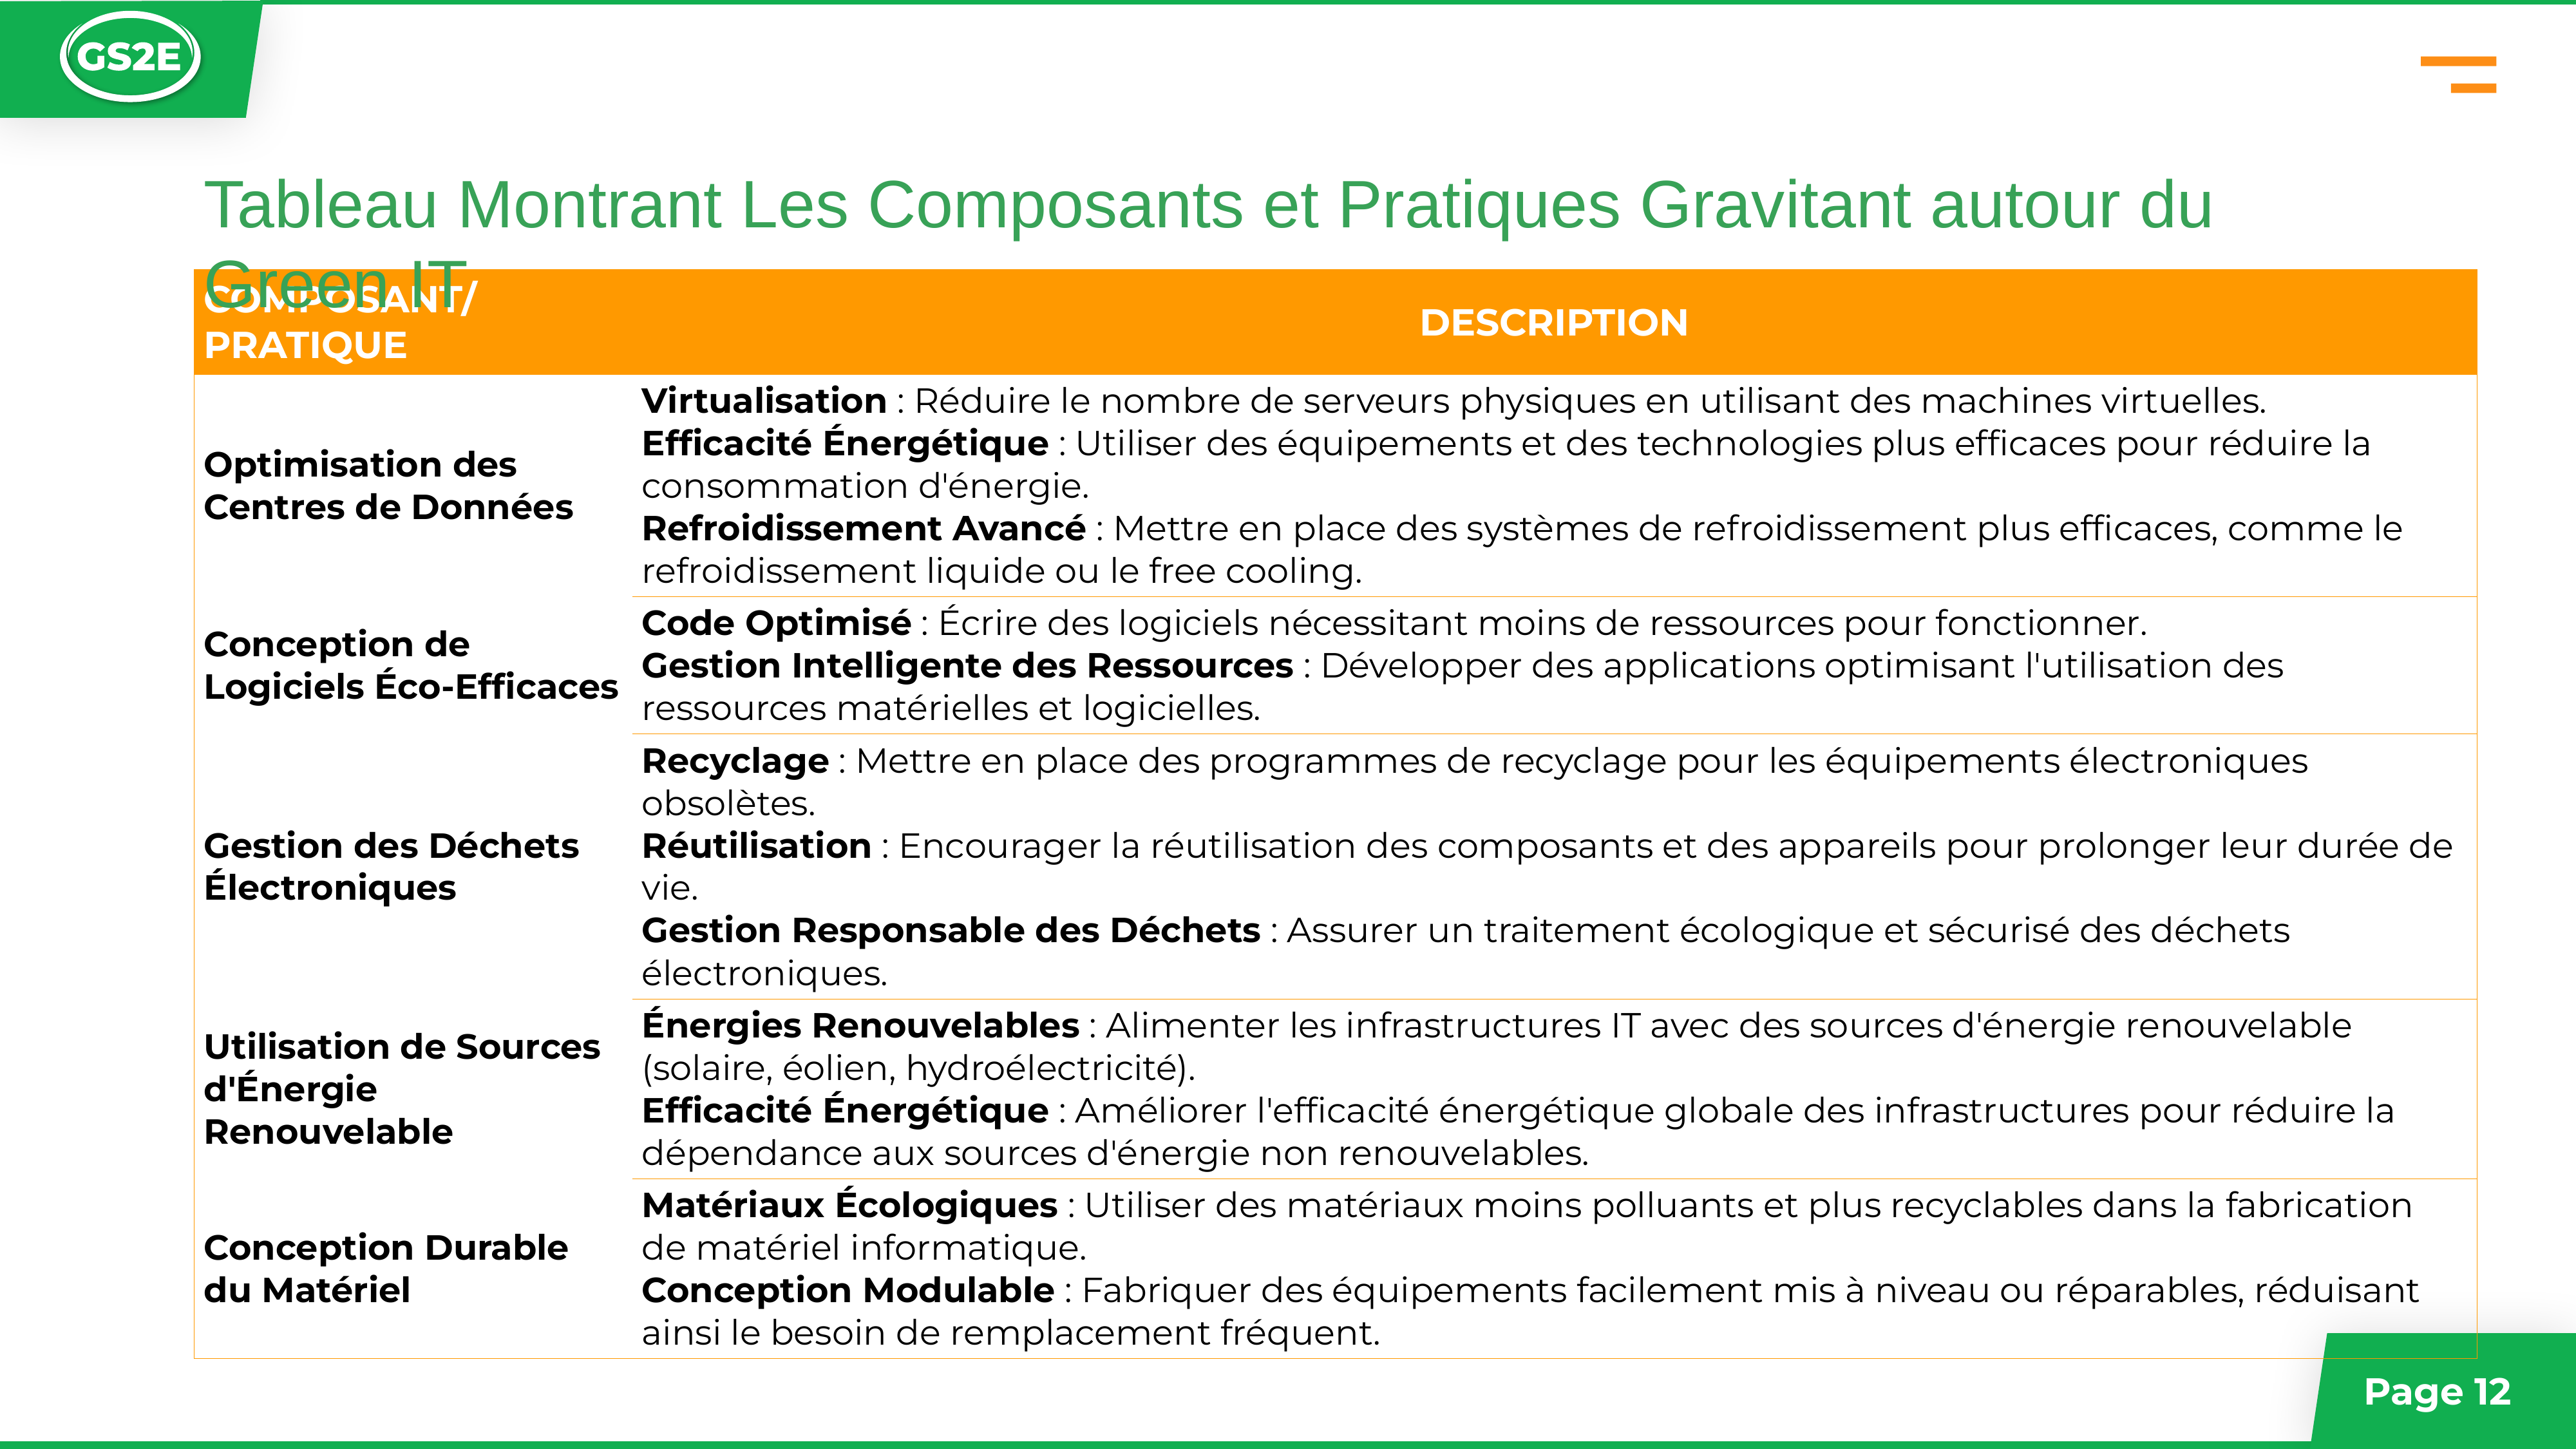

Tableau Montrant Les Composants et Pratiques Gravitant autour du Green IT

| COMPOSANT/PRATIQUE | DESCRIPTION |
| --- | --- |
| Optimisation des Centres de Données | Virtualisation : Réduire le nombre de serveurs physiques en utilisant des machines virtuelles. Efficacité Énergétique : Utiliser des équipements et des technologies plus efficaces pour réduire la consommation d'énergie. Refroidissement Avancé : Mettre en place des systèmes de refroidissement plus efficaces, comme le refroidissement liquide ou le free cooling. |
| Conception de Logiciels Éco-Efficaces | Code Optimisé : Écrire des logiciels nécessitant moins de ressources pour fonctionner. Gestion Intelligente des Ressources : Développer des applications optimisant l'utilisation des ressources matérielles et logicielles. |
| Gestion des Déchets Électroniques | Recyclage : Mettre en place des programmes de recyclage pour les équipements électroniques obsolètes. Réutilisation : Encourager la réutilisation des composants et des appareils pour prolonger leur durée de vie. Gestion Responsable des Déchets : Assurer un traitement écologique et sécurisé des déchets électroniques. |
| Utilisation de Sources d'Énergie Renouvelable | Énergies Renouvelables : Alimenter les infrastructures IT avec des sources d'énergie renouvelable (solaire, éolien, hydroélectricité). Efficacité Énergétique : Améliorer l'efficacité énergétique globale des infrastructures pour réduire la dépendance aux sources d'énergie non renouvelables. |
| Conception Durable du Matériel | Matériaux Écologiques : Utiliser des matériaux moins polluants et plus recyclables dans la fabrication de matériel informatique. Conception Modulable : Fabriquer des équipements facilement mis à niveau ou réparables, réduisant ainsi le besoin de remplacement fréquent. |